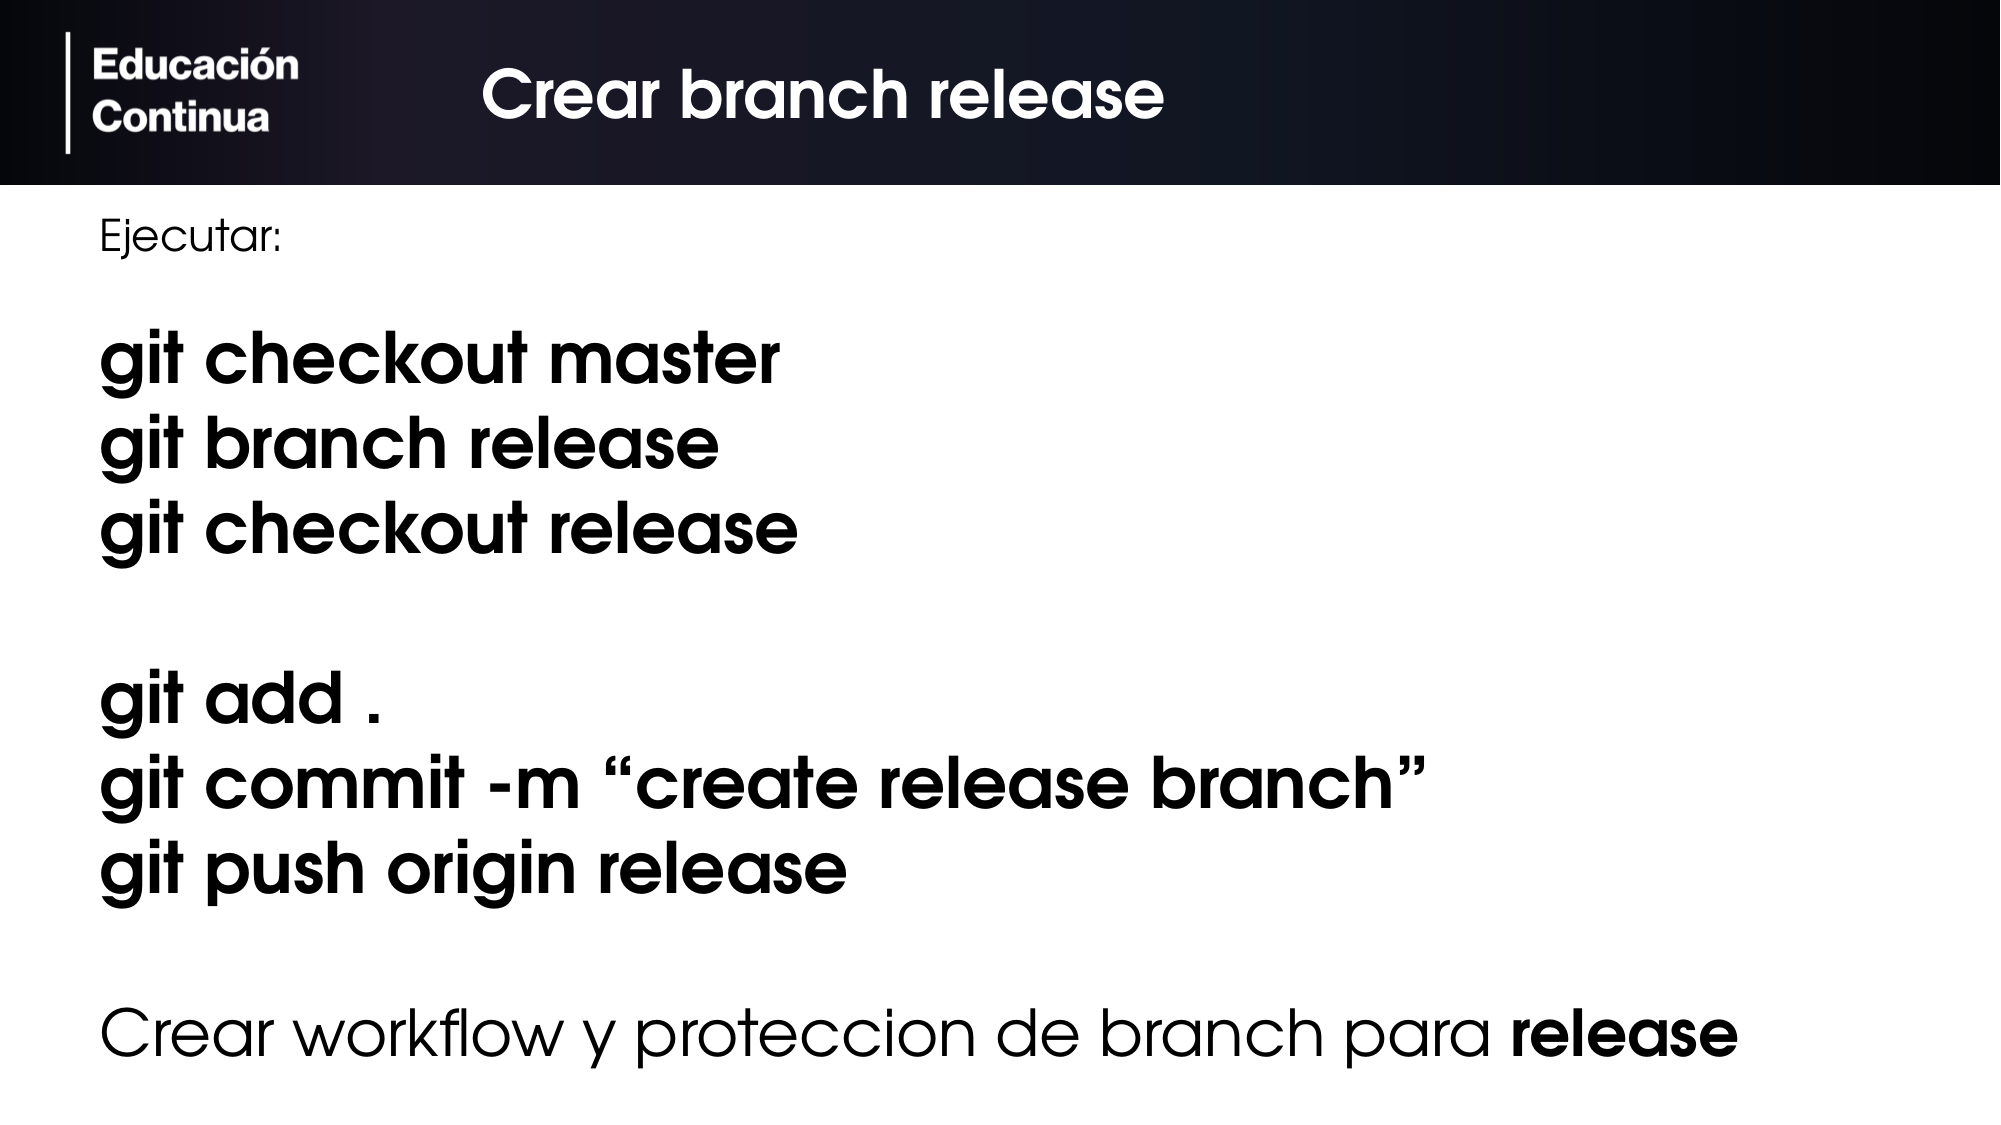

# Crear branch release
Ejecutar:

git checkout master
git branch release
git checkout release

git add .
git commit -m “create release branch”
git push origin release

Crear workflow y proteccion de branch para release